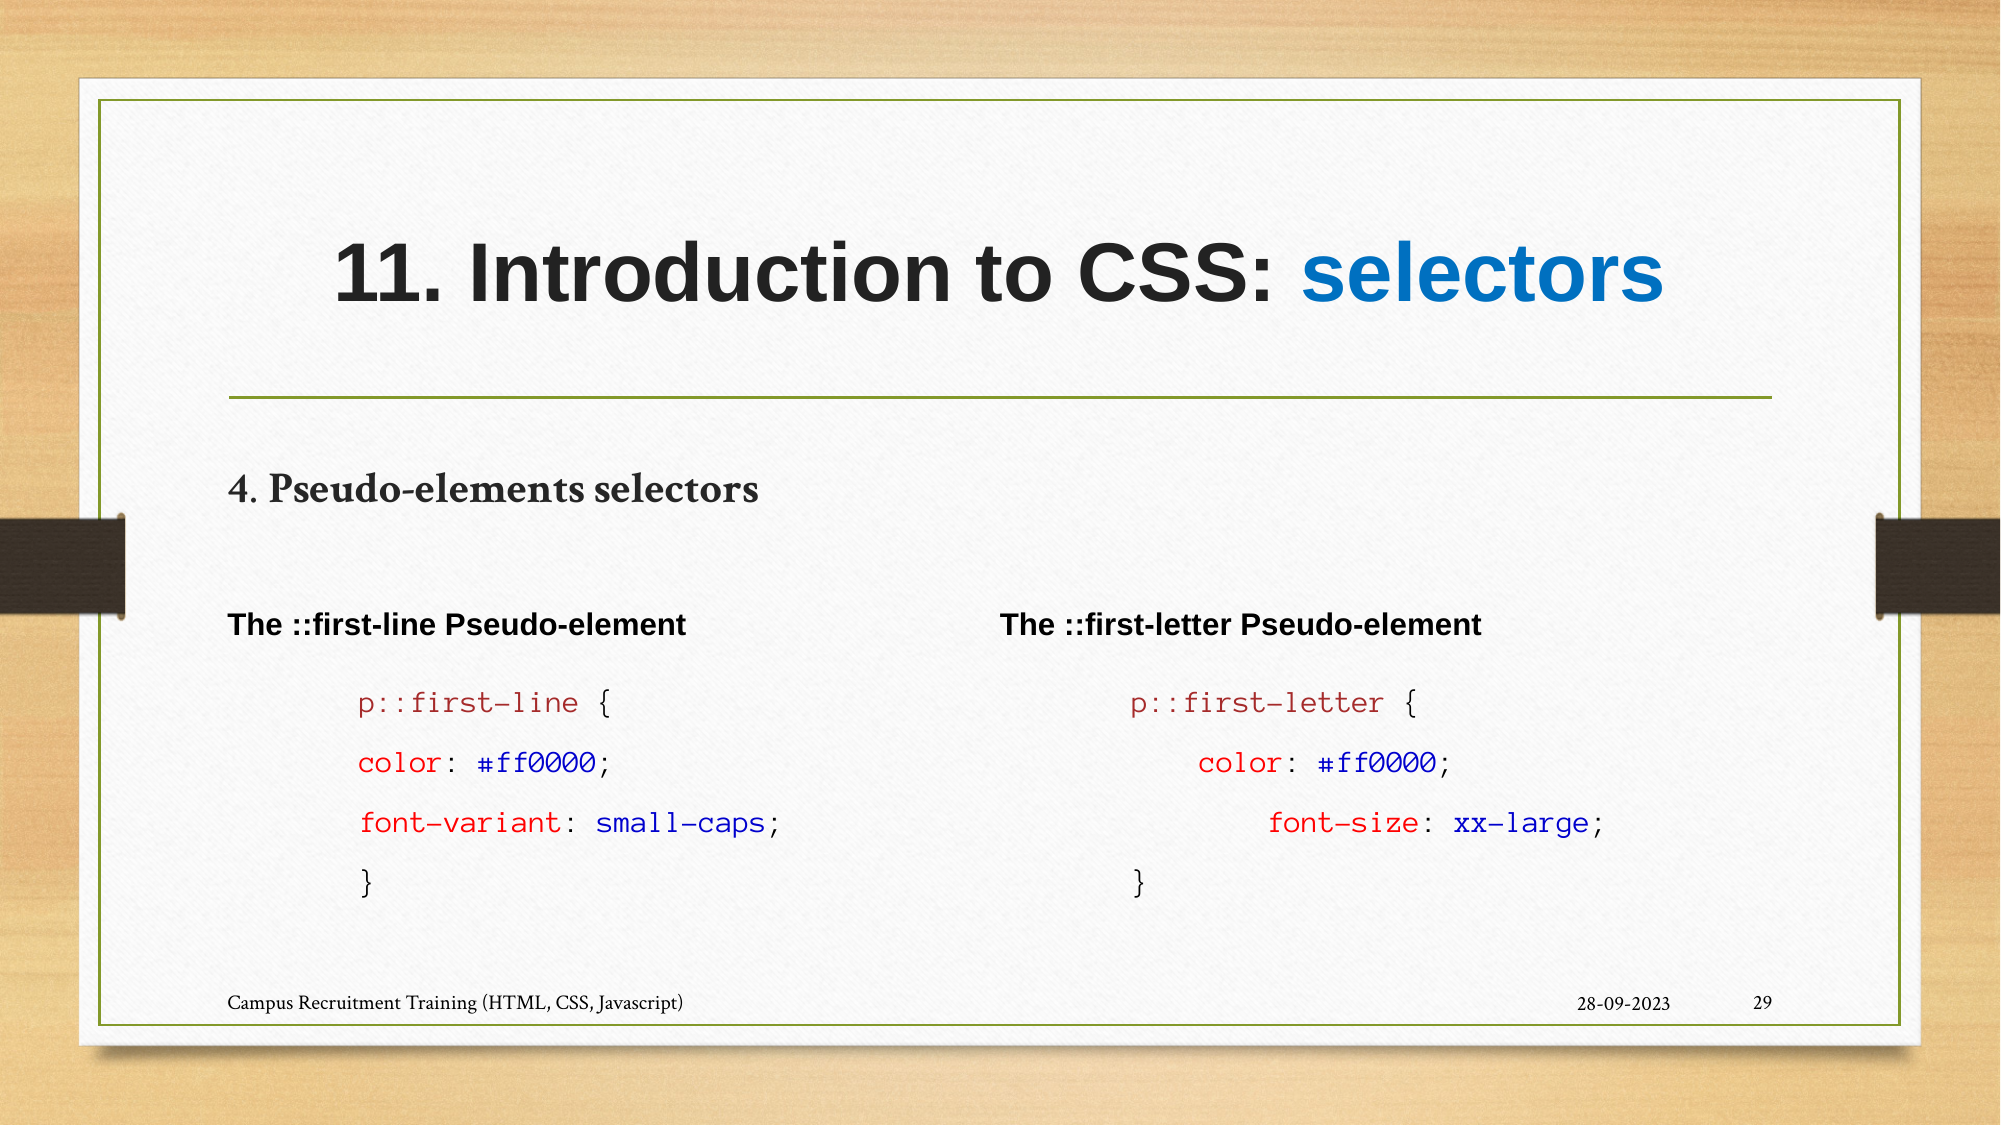

# 11. Introduction to CSS: selectors
4. Pseudo-elements selectors

The ::first-line Pseudo-element
	p::first-line {
  			color: #ff0000;
 			font-variant: small-caps;
			}

The ::first-letter Pseudo-element
	p::first-letter {
  			    color: #ff0000;
 		        font-size: xx-large;
			}
Campus Recruitment Training (HTML, CSS, Javascript)
28-09-2023
29